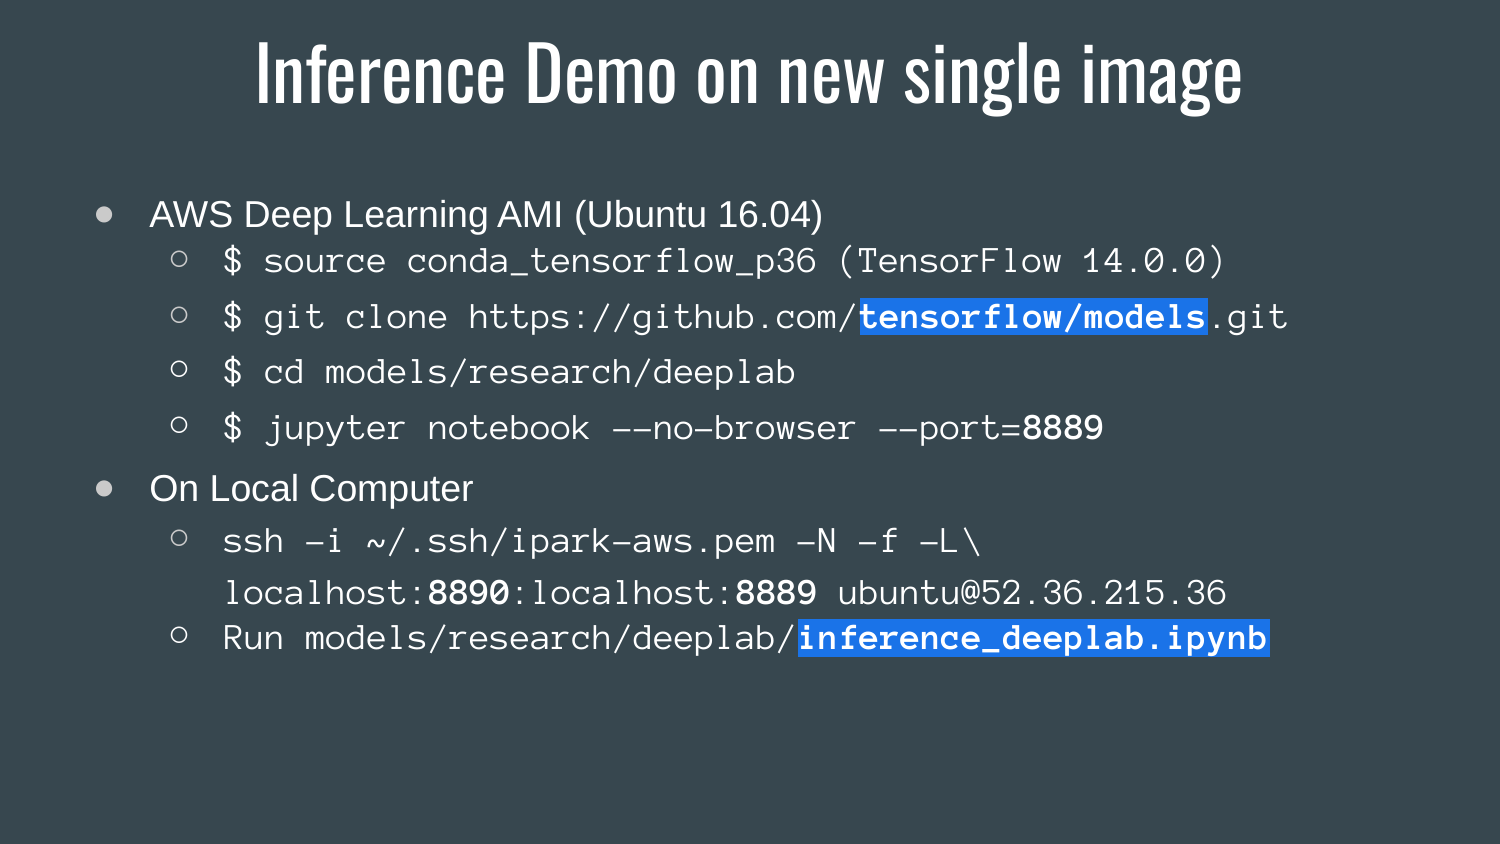

# Inference Demo on new single image
AWS Deep Learning AMI (Ubuntu 16.04)
$ source conda_tensorflow_p36 (TensorFlow 14.0.0)
$ git clone https://github.com/tensorflow/models.git
$ cd models/research/deeplab
$ jupyter notebook --no-browser --port=8889
On Local Computer
ssh -i ~/.ssh/ipark-aws.pem -N -f -L\
localhost:8890:localhost:8889 ubuntu@52.36.215.36
Run models/research/deeplab/inference_deeplab.ipynb